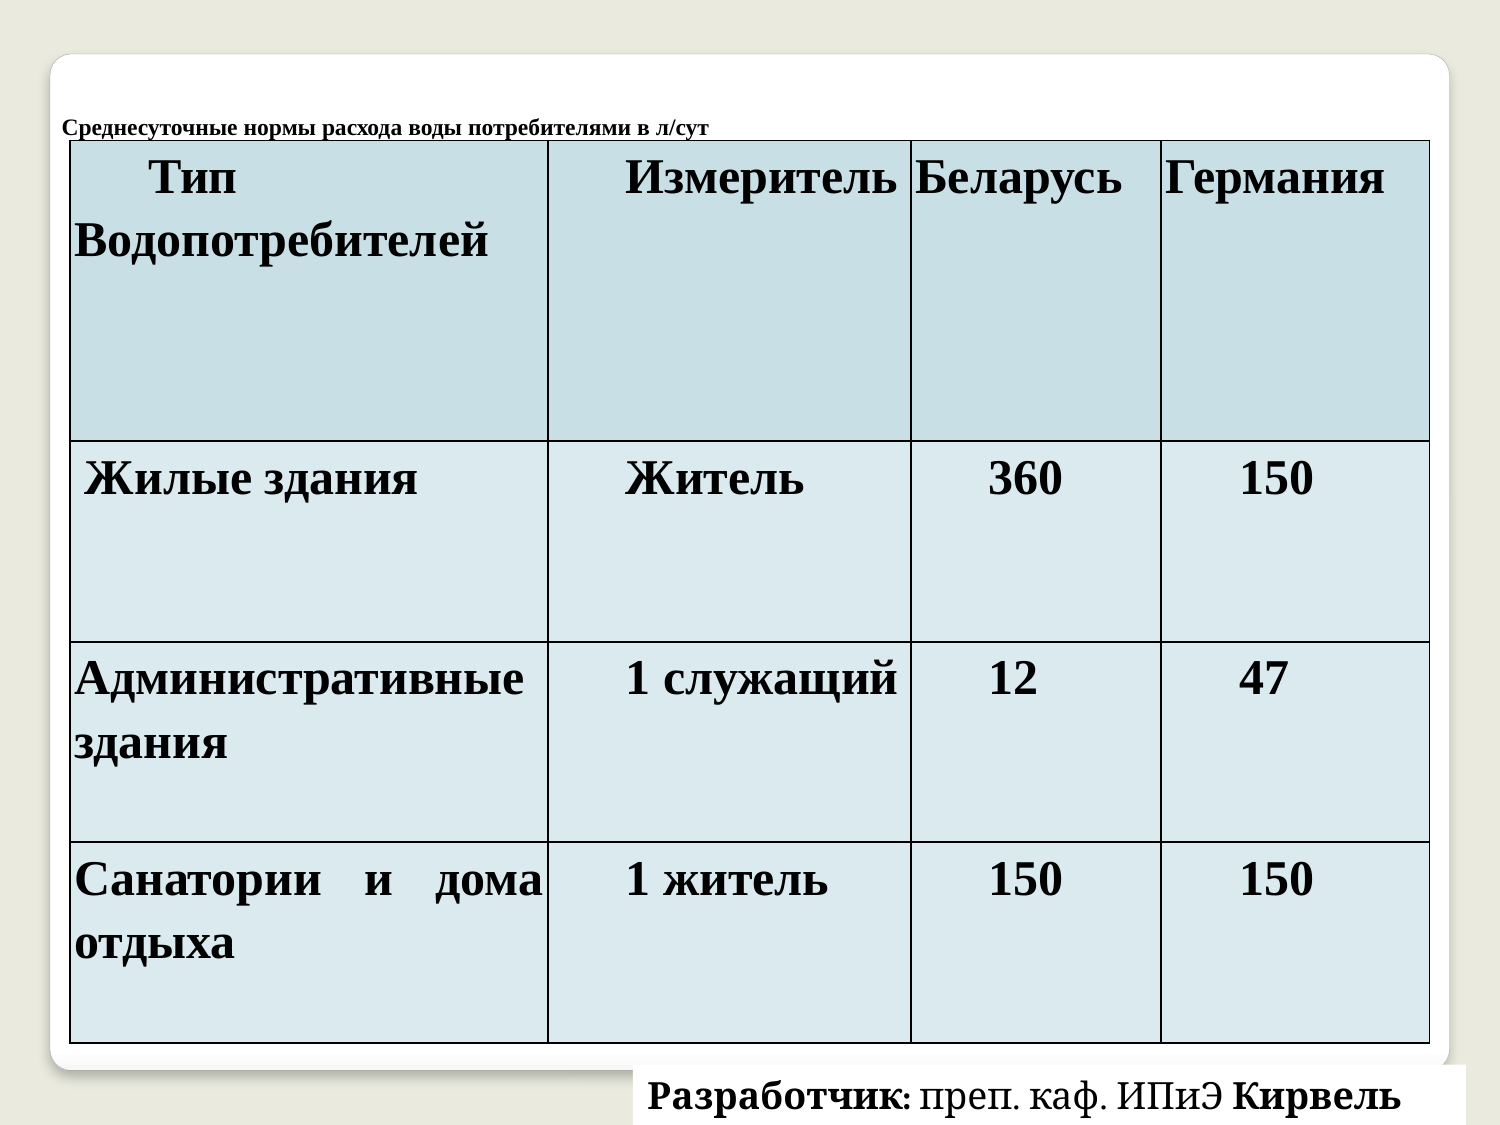

Среднесуточные нормы расхода воды потребителями в л/сут
| Тип Водопотребителей | Измеритель | Беларусь | Германия |
| --- | --- | --- | --- |
| Жилые здания | Житель | 360 | 150 |
| Административные здания | 1 служащий | 12 | 47 |
| Санатории и дома отдыха | 1 житель | 150 | 150 |
Разработчик: преп. каф. ИПиЭ Кирвель П.И.